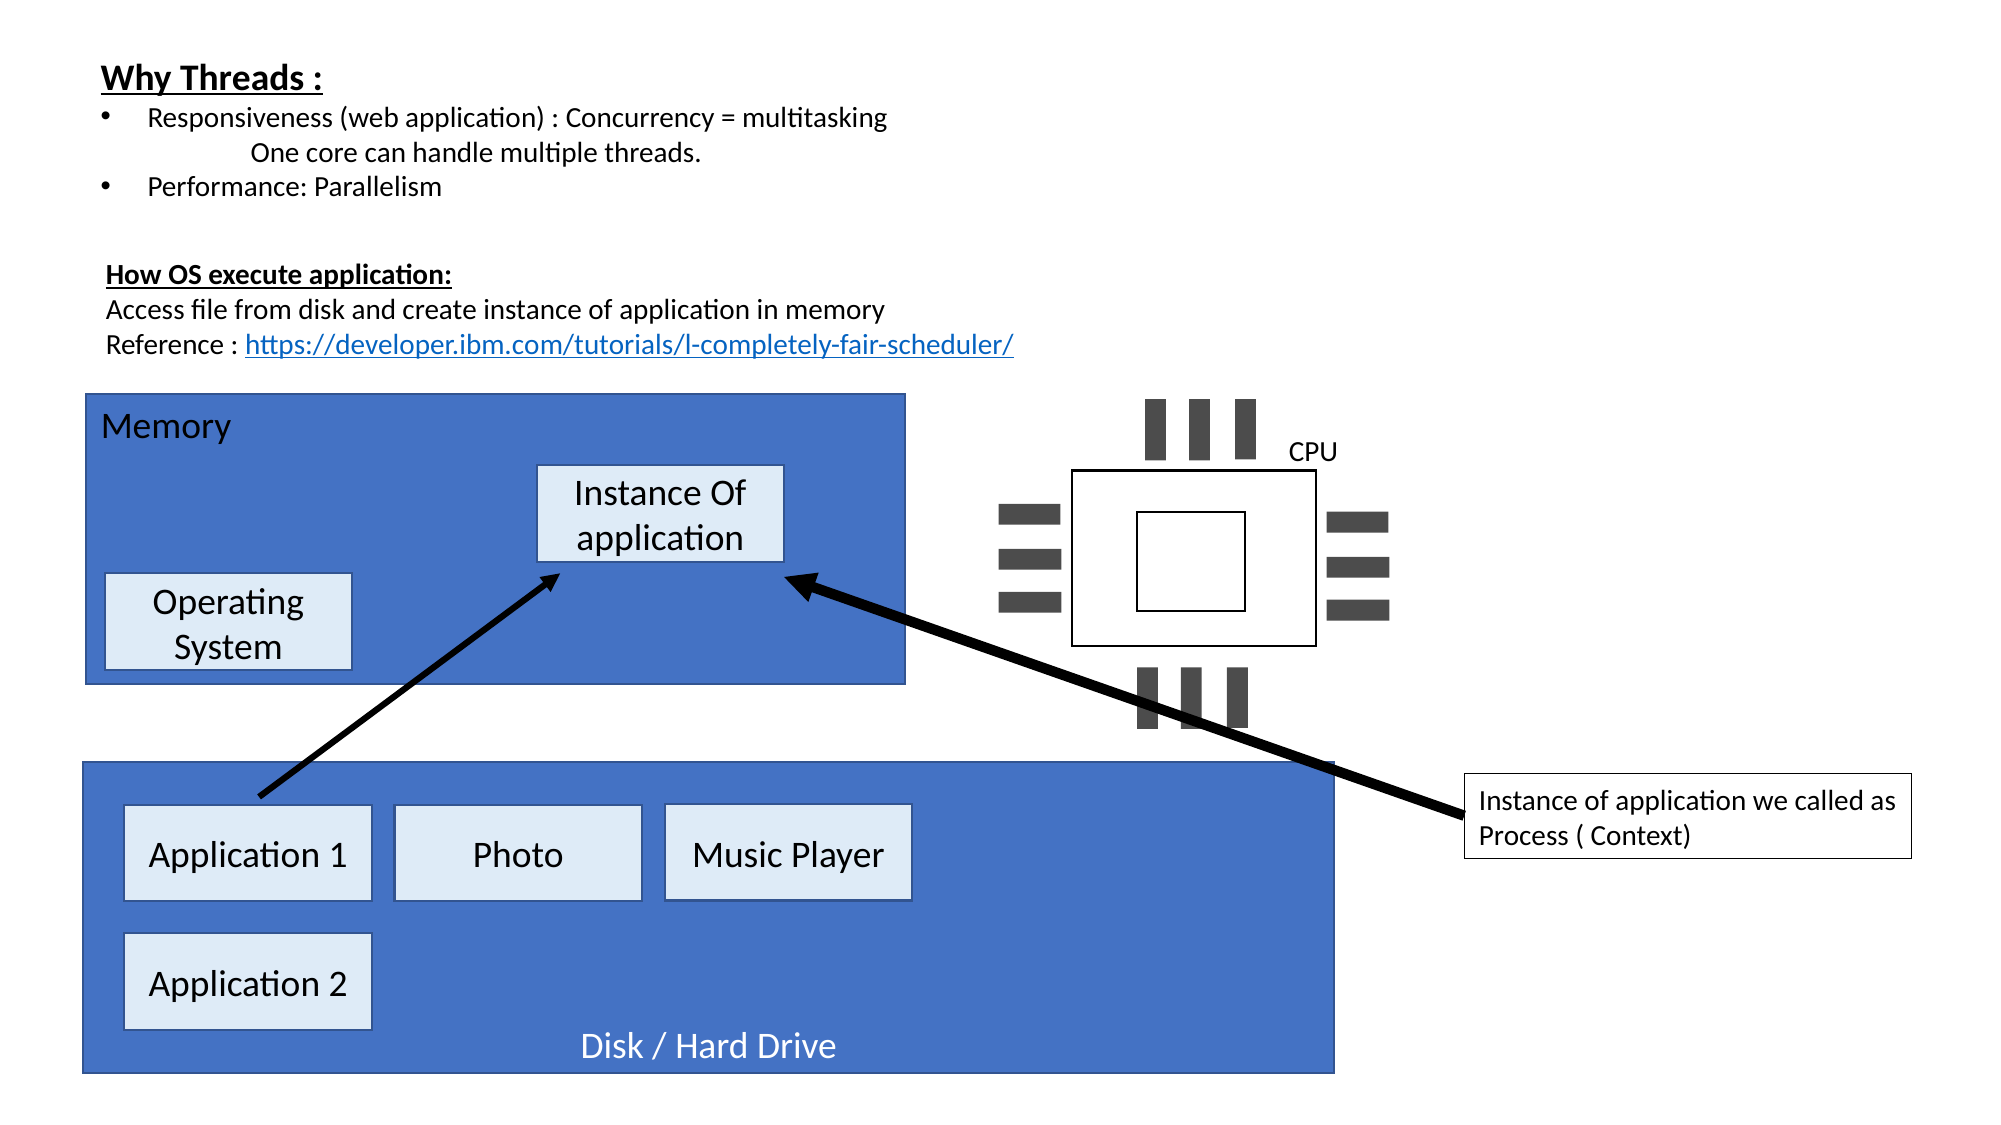

Why Threads :
Responsiveness (web application) : Concurrency = multitasking
	One core can handle multiple threads.
Performance: Parallelism
How OS execute application:
Access file from disk and create instance of application in memory
Reference : https://developer.ibm.com/tutorials/l-completely-fair-scheduler/

Memory

CPU
Instance Of application
Operating System
Disk / Hard Drive
Instance of application we called as
Process ( Context)
Music Player
Application 1
Photo
Application 2